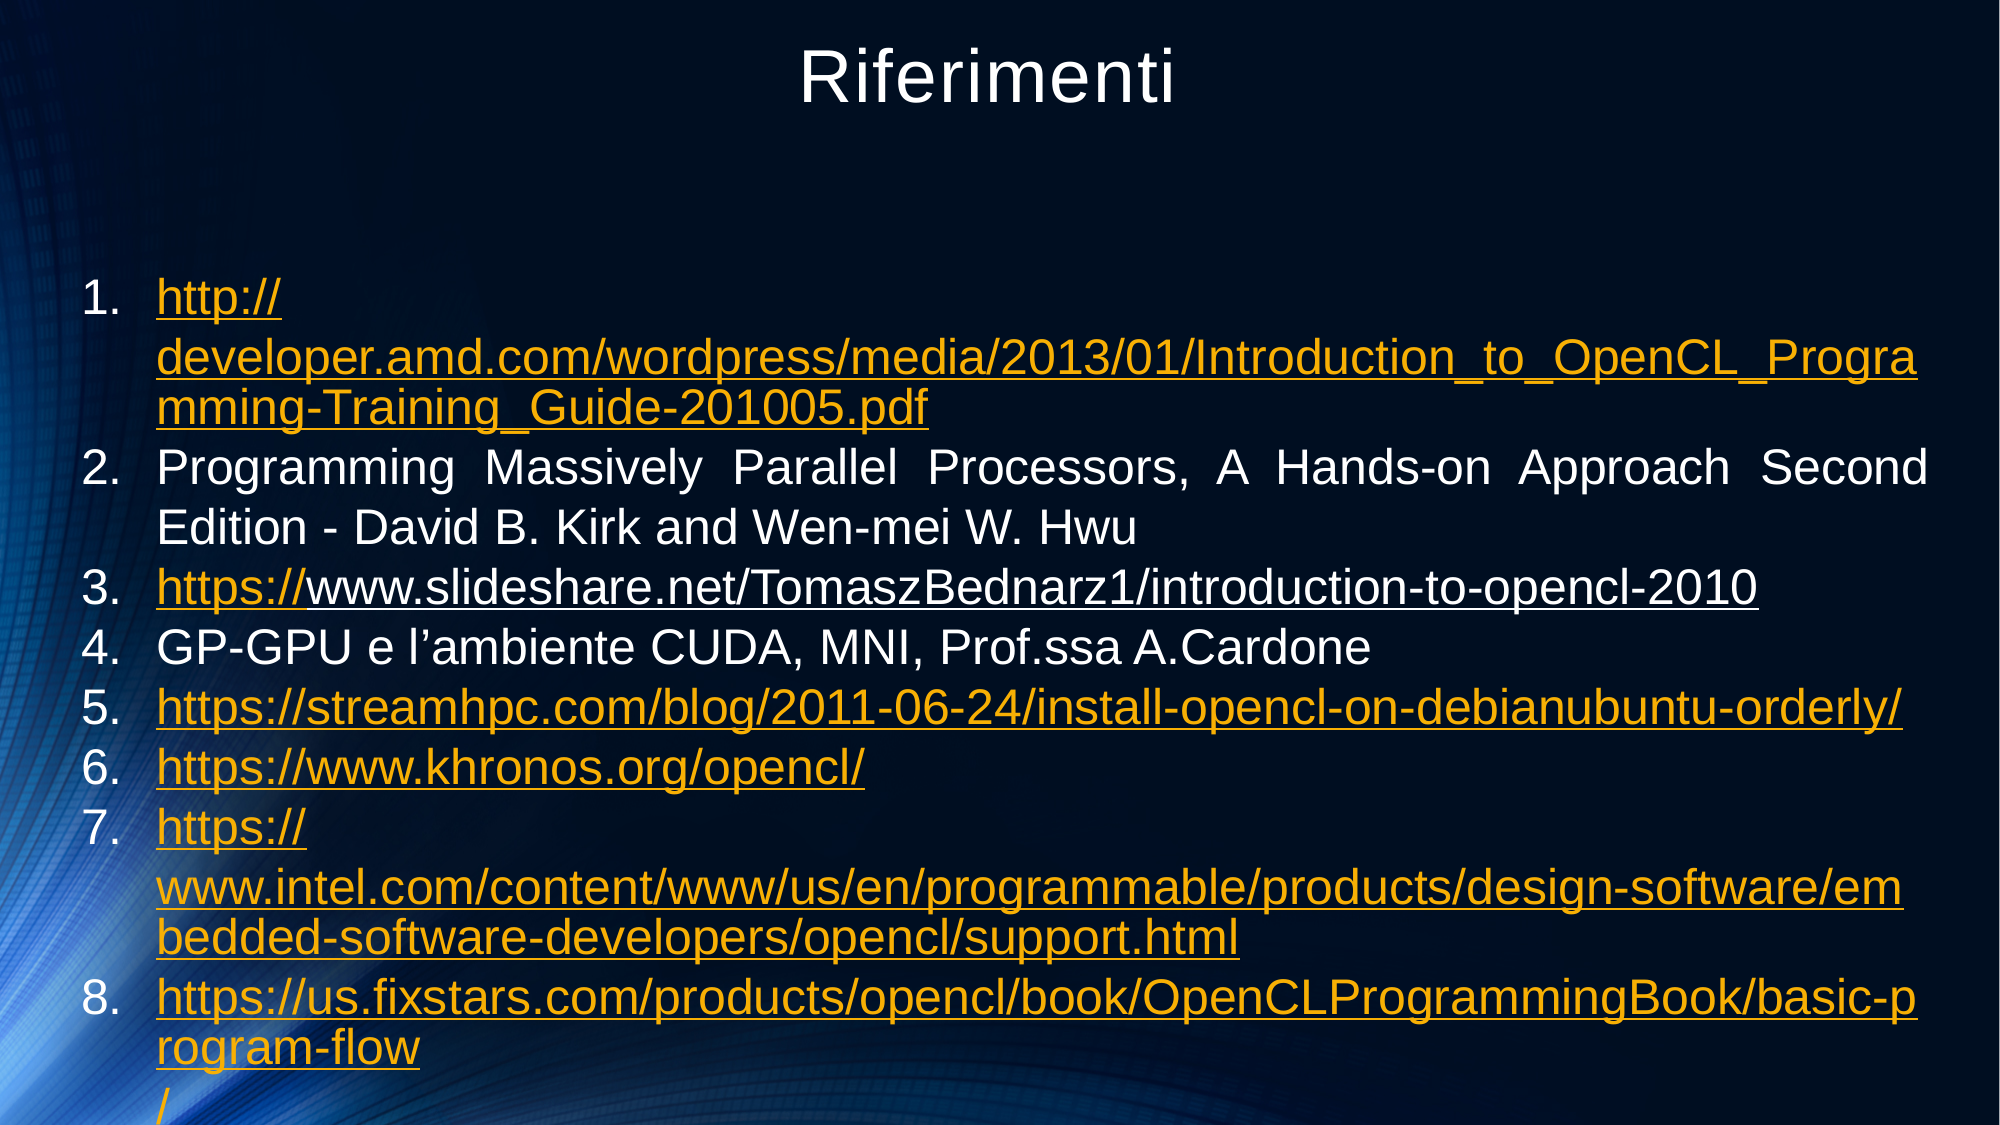

Riferimenti
http://developer.amd.com/wordpress/media/2013/01/Introduction_to_OpenCL_Programming-Training_Guide-201005.pdf
Programming Massively Parallel Processors, A Hands-on Approach Second Edition - David B. Kirk and Wen-mei W. Hwu
https://www.slideshare.net/TomaszBednarz1/introduction-to-opencl-2010
GP-GPU e l’ambiente CUDA, MNI, Prof.ssa A.Cardone
https://streamhpc.com/blog/2011-06-24/install-opencl-on-debianubuntu-orderly/
https://www.khronos.org/opencl/
https://www.intel.com/content/www/us/en/programmable/products/design-software/embedded-software-developers/opencl/support.html
https://us.fixstars.com/products/opencl/book/OpenCLProgrammingBook/basic-program-flow/